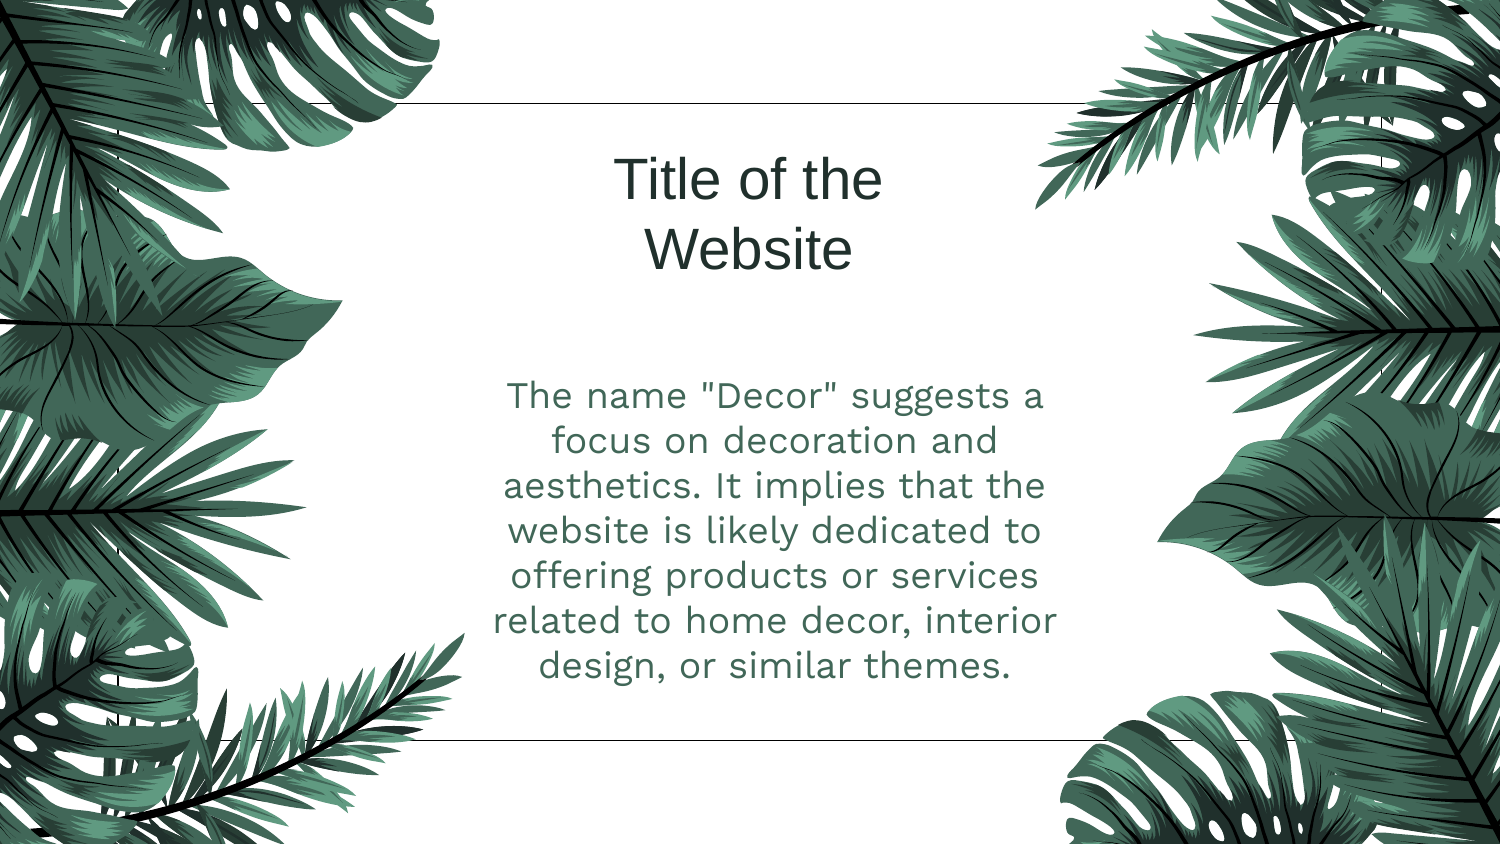

# Title of the Website

The name "Decor" suggests a focus on decoration and aesthetics. It implies that the website is likely dedicated to offering products or services related to home decor, interior design, or similar themes.